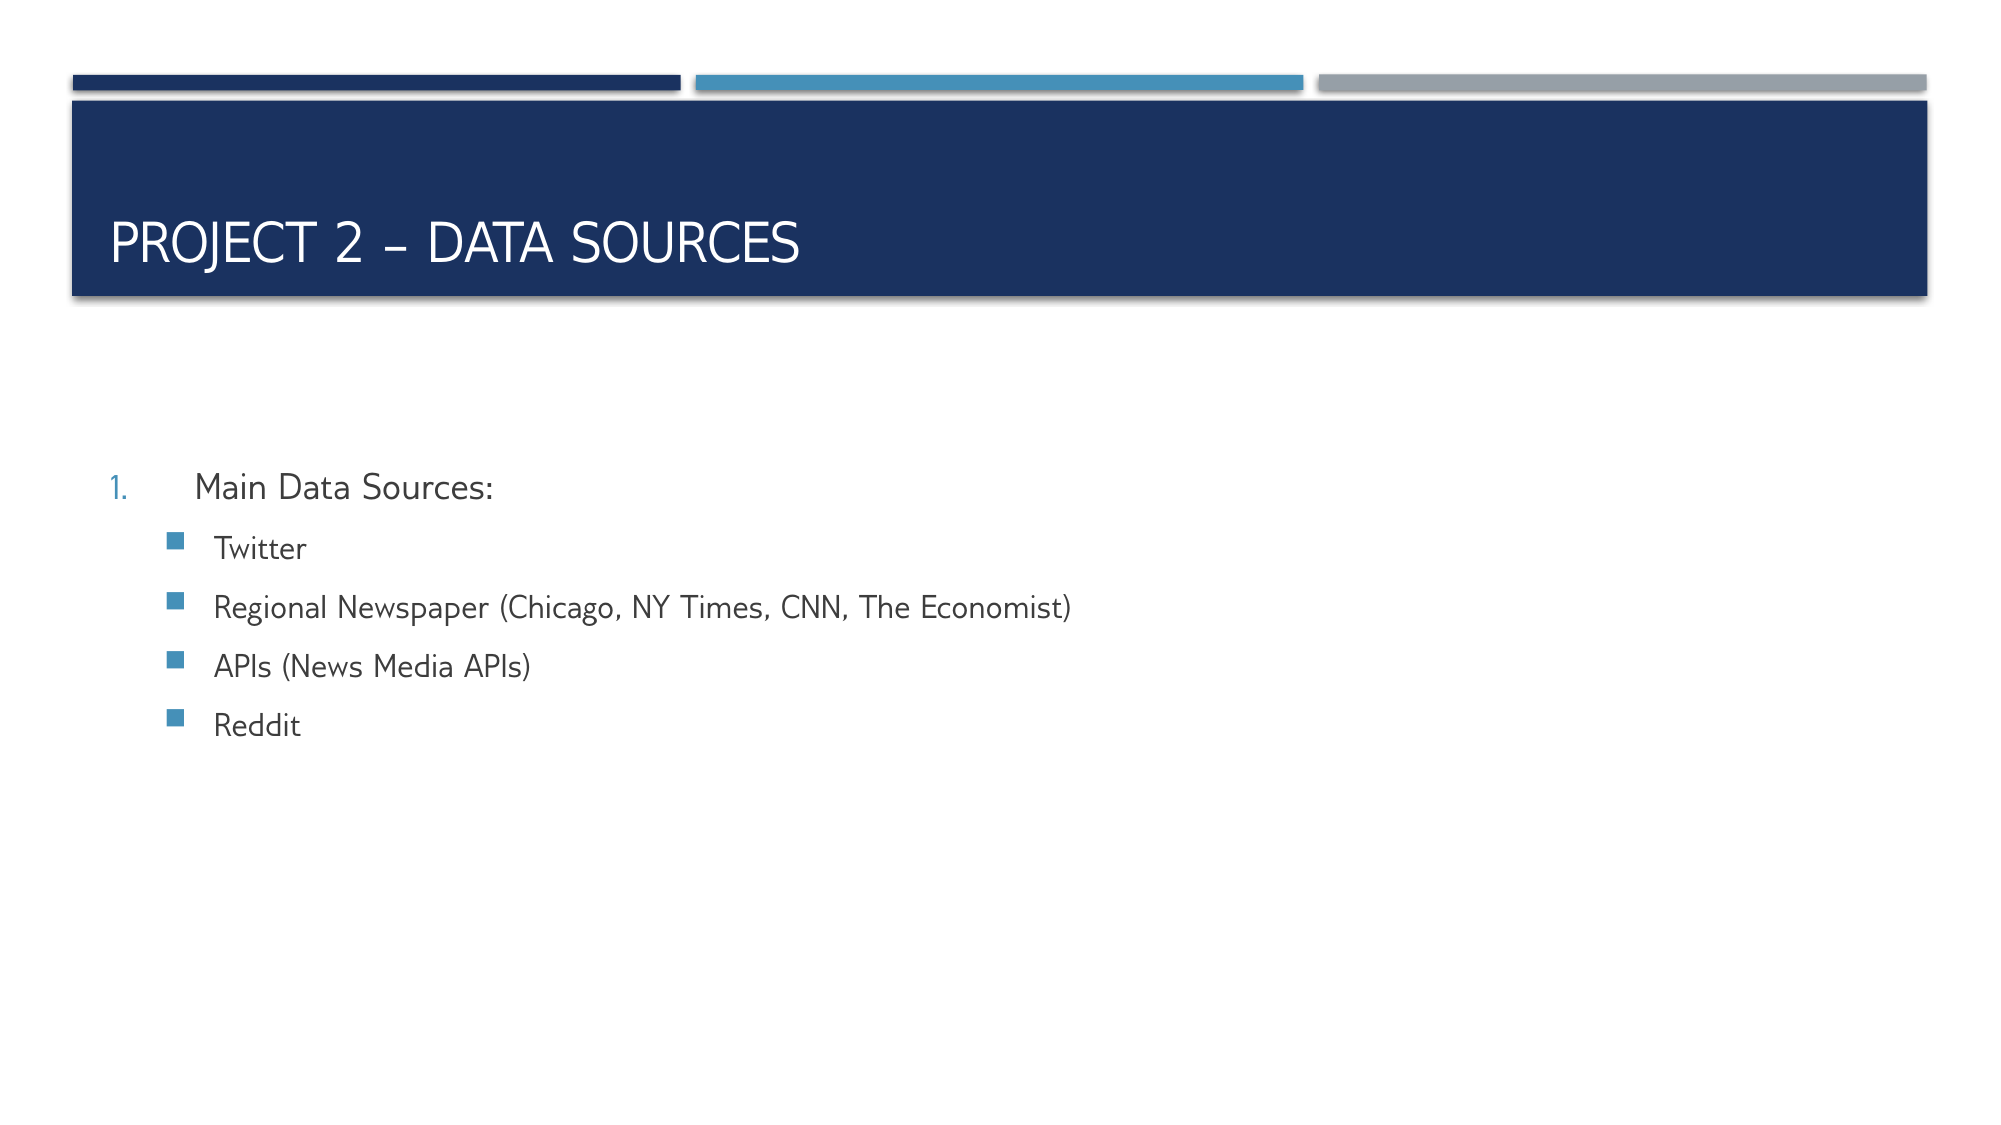

# Project 2 – Data sources
Main Data Sources:
Twitter
Regional Newspaper (Chicago, NY Times, CNN, The Economist)
APIs (News Media APIs)
Reddit